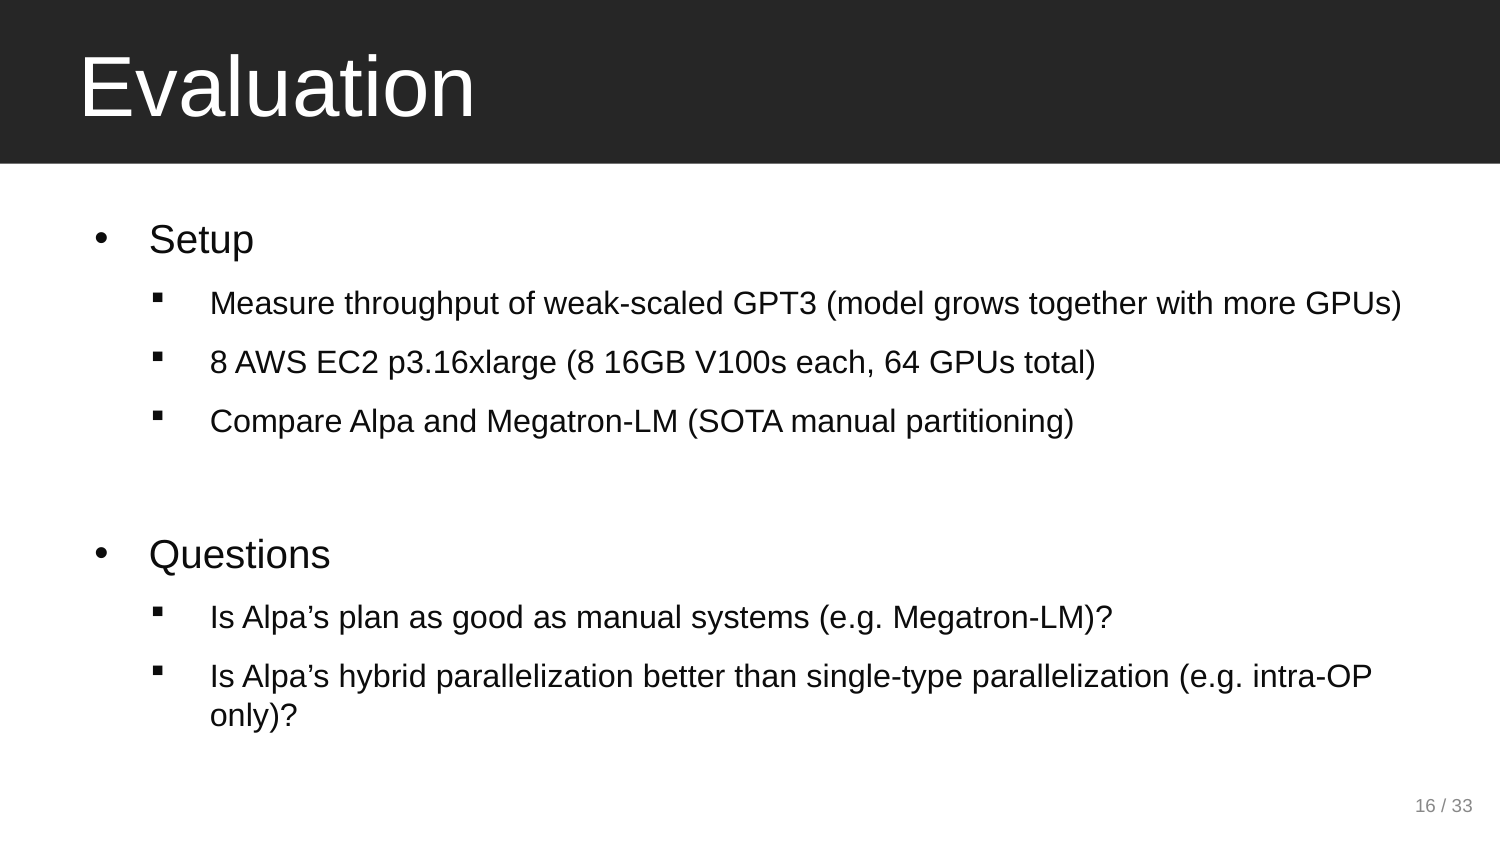

# Evaluation
Setup
Measure throughput of weak-scaled GPT3 (model grows together with more GPUs)
8 AWS EC2 p3.16xlarge (8 16GB V100s each, 64 GPUs total)
Compare Alpa and Megatron-LM (SOTA manual partitioning)

Questions
Is Alpa’s plan as good as manual systems (e.g. Megatron-LM)?
Is Alpa’s hybrid parallelization better than single-type parallelization (e.g. intra-OP only)?
16 / 33